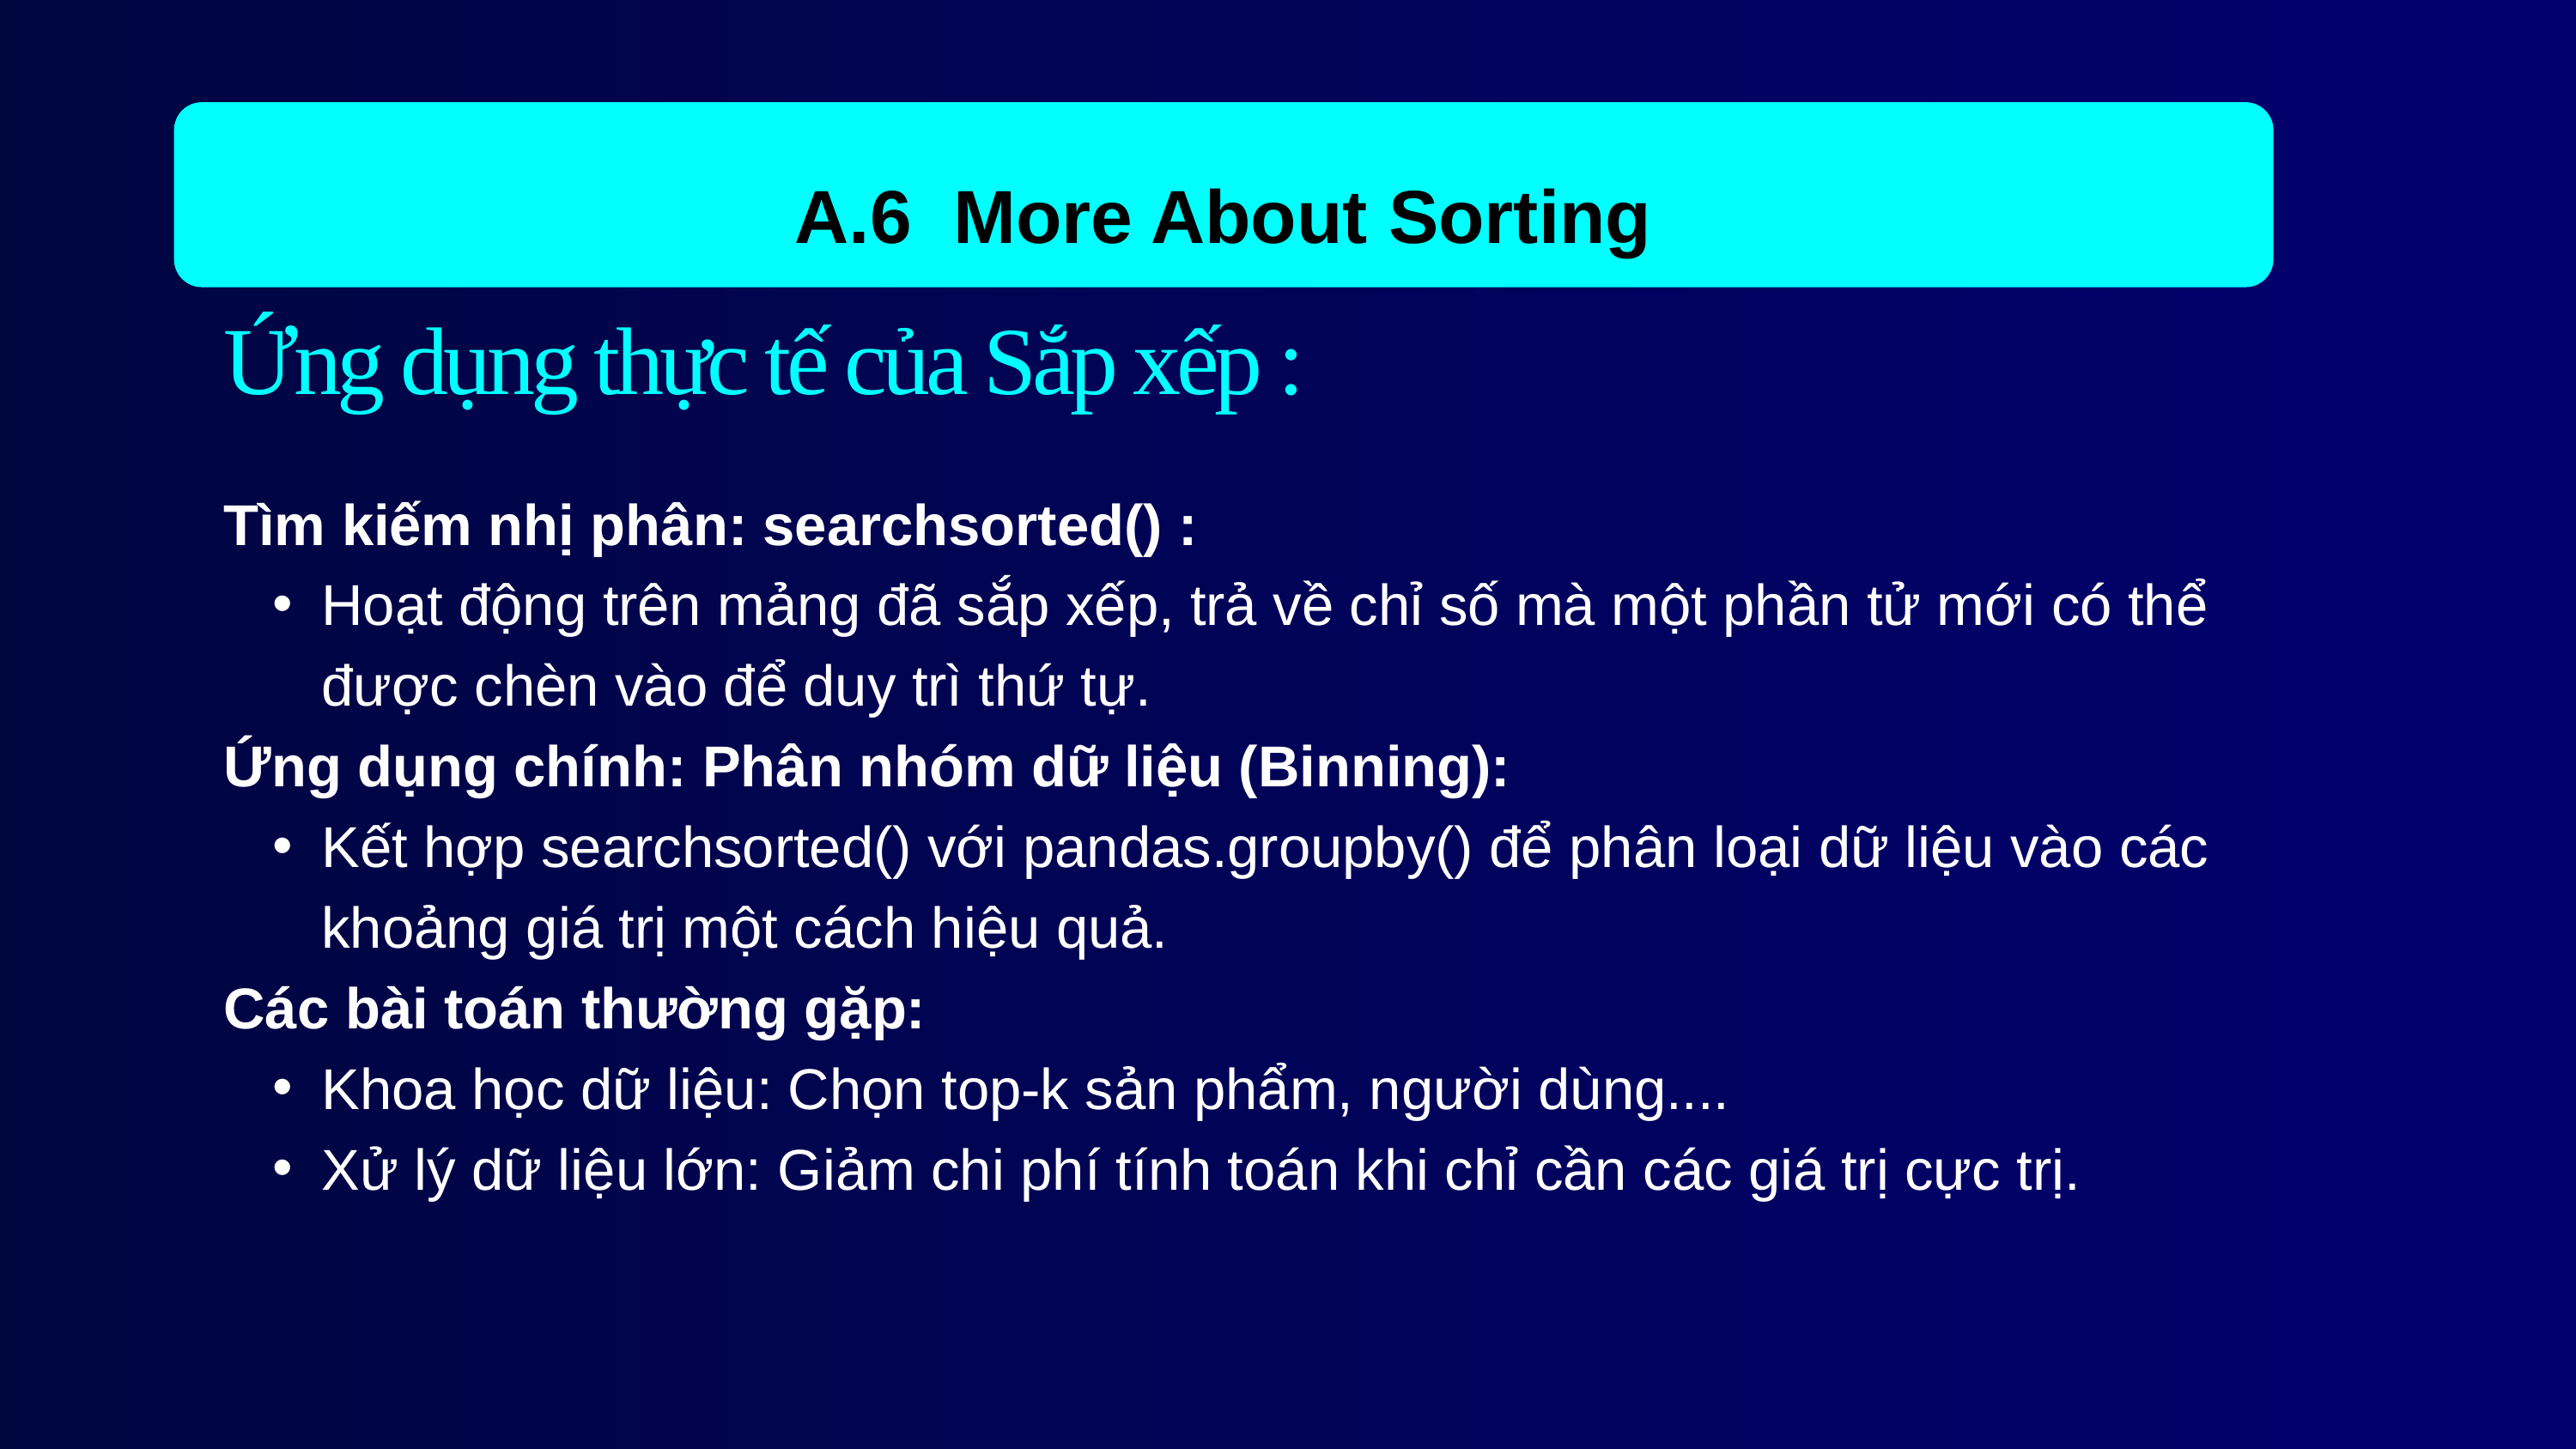

A.6  More About Sorting

Ứng dụng thực tế của Sắp xếp :
Tìm kiếm nhị phân: searchsorted() :
Hoạt động trên mảng đã sắp xếp, trả về chỉ số mà một phần tử mới có thể được chèn vào để duy trì thứ tự.
Ứng dụng chính: Phân nhóm dữ liệu (Binning):
Kết hợp searchsorted() với pandas.groupby() để phân loại dữ liệu vào các khoảng giá trị một cách hiệu quả.
Các bài toán thường gặp:
Khoa học dữ liệu: Chọn top-k sản phẩm, người dùng....
Xử lý dữ liệu lớn: Giảm chi phí tính toán khi chỉ cần các giá trị cực trị.